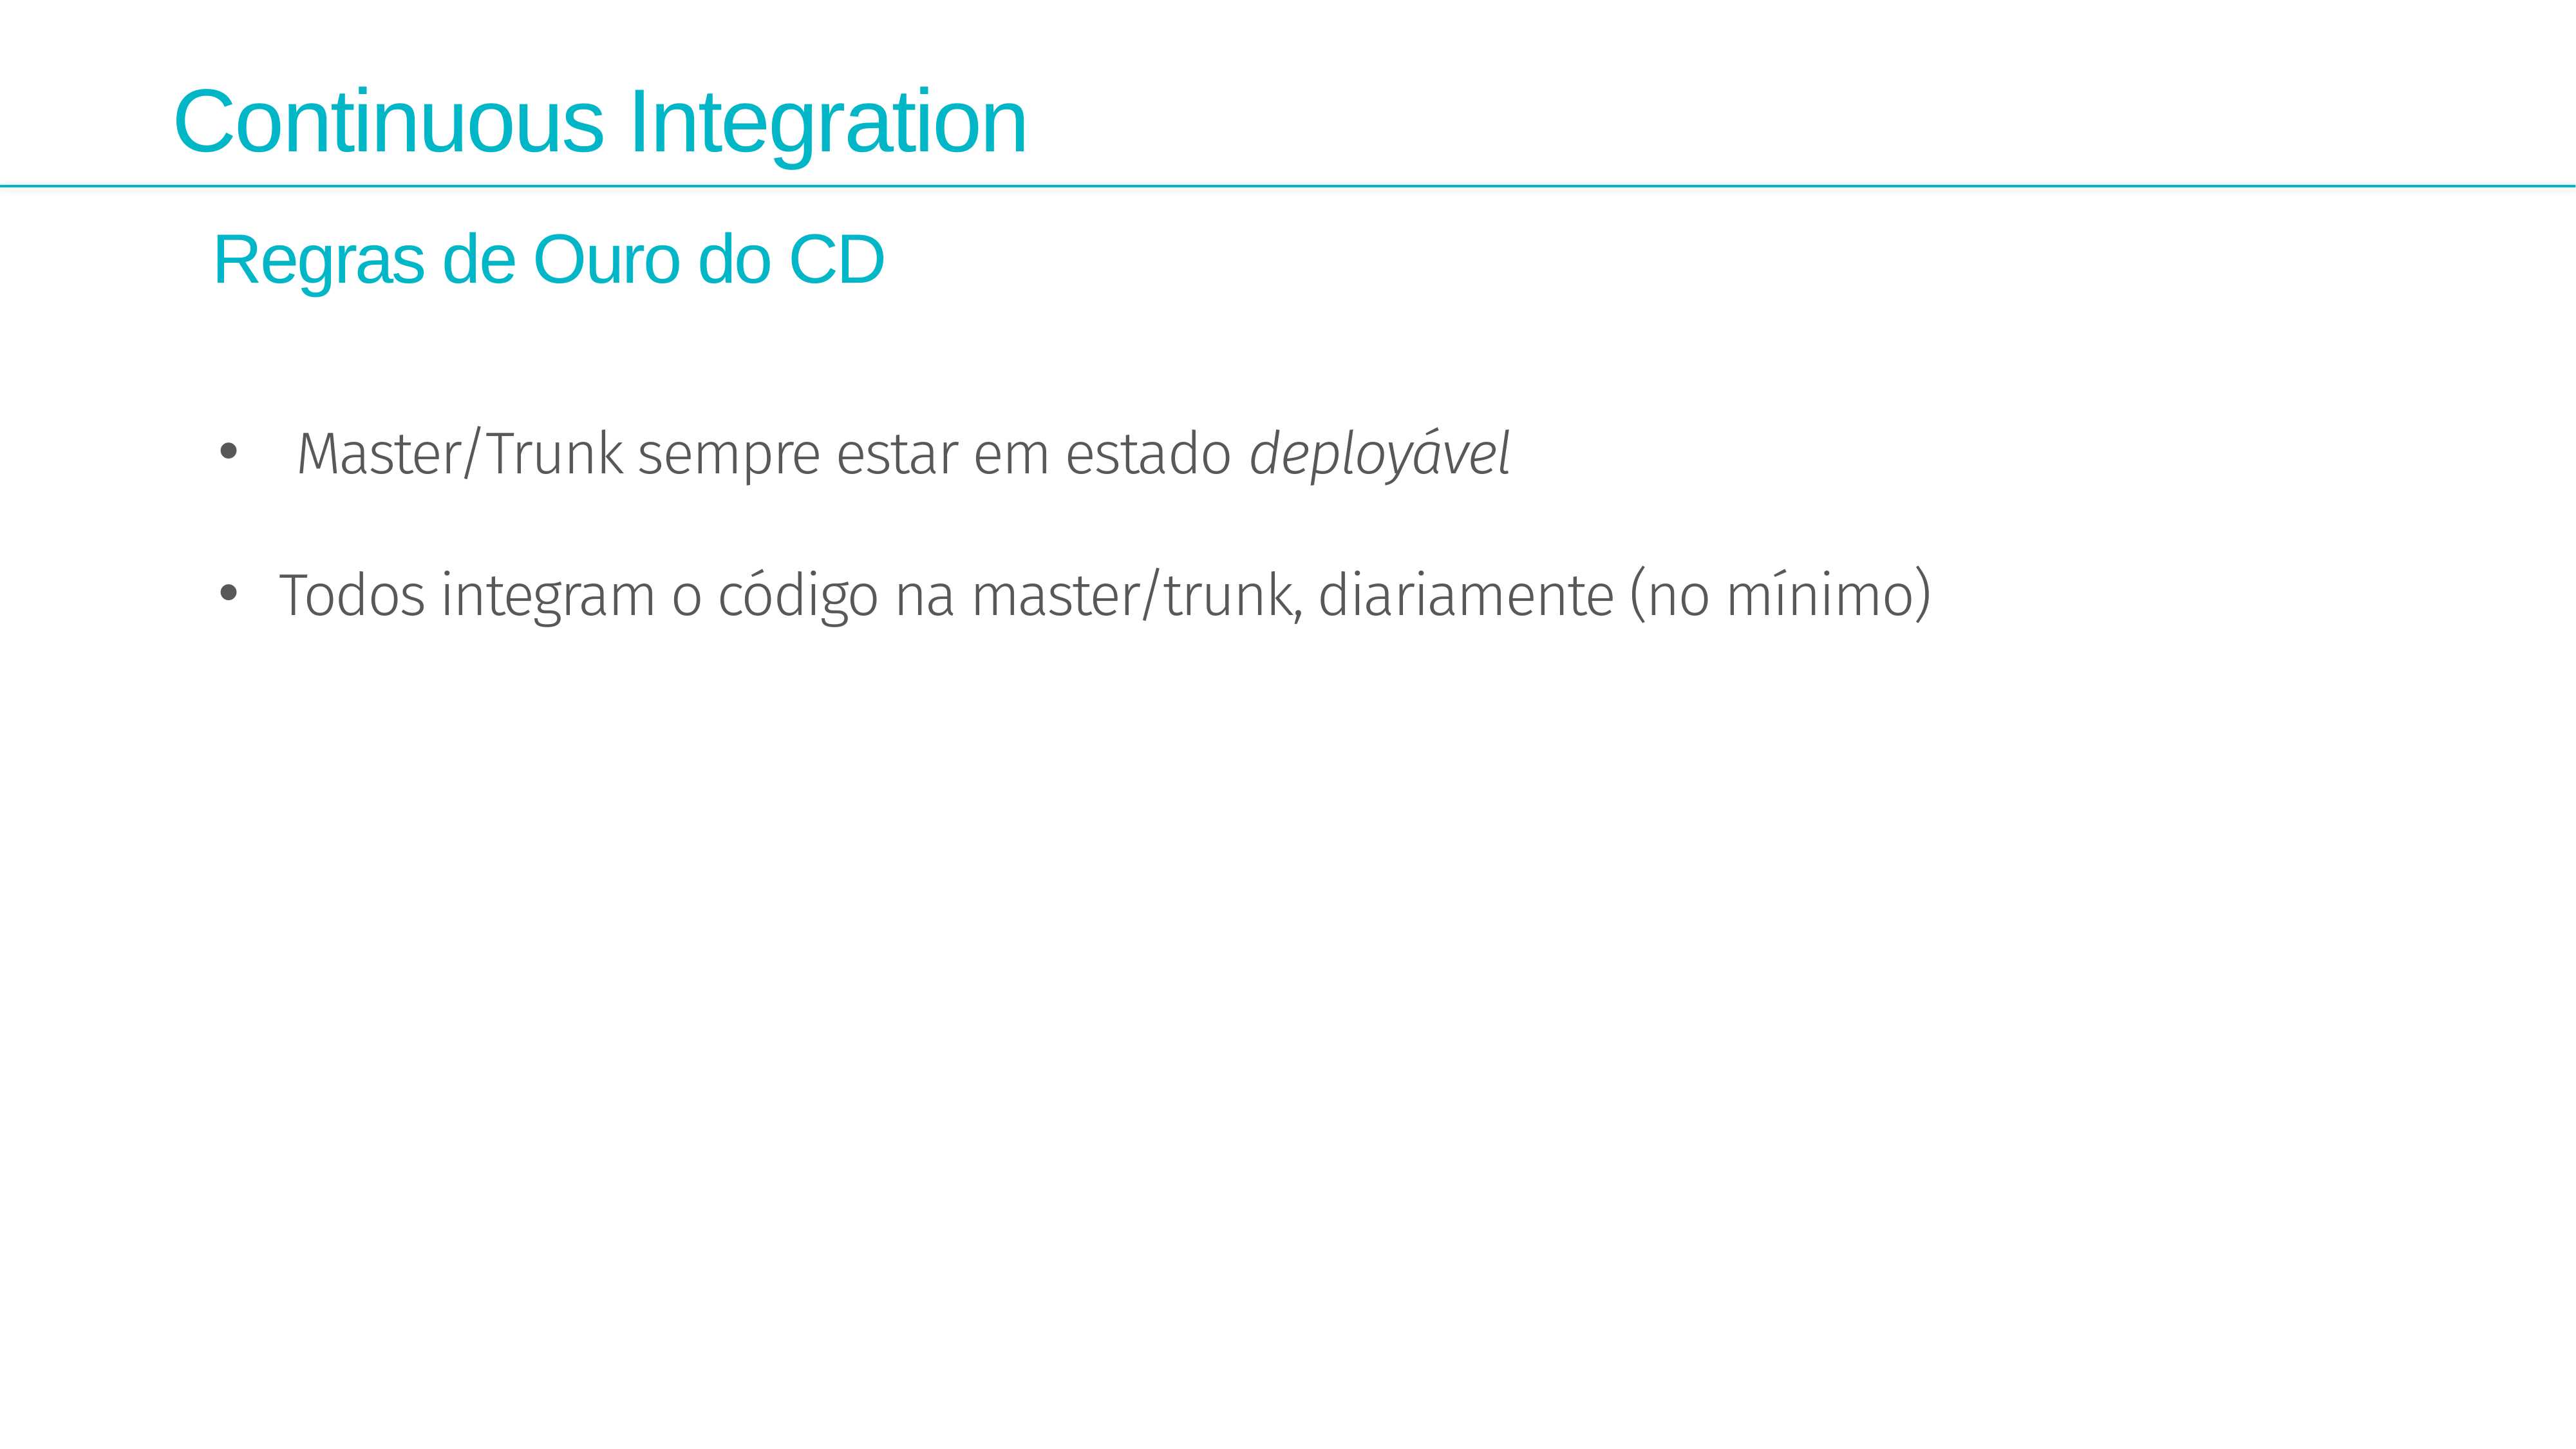

Continuous Integration
Regras de Ouro do CD

 Master/Trunk sempre estar em estado deployável

Todos integram o código na master/trunk, diariamente (no mínimo)